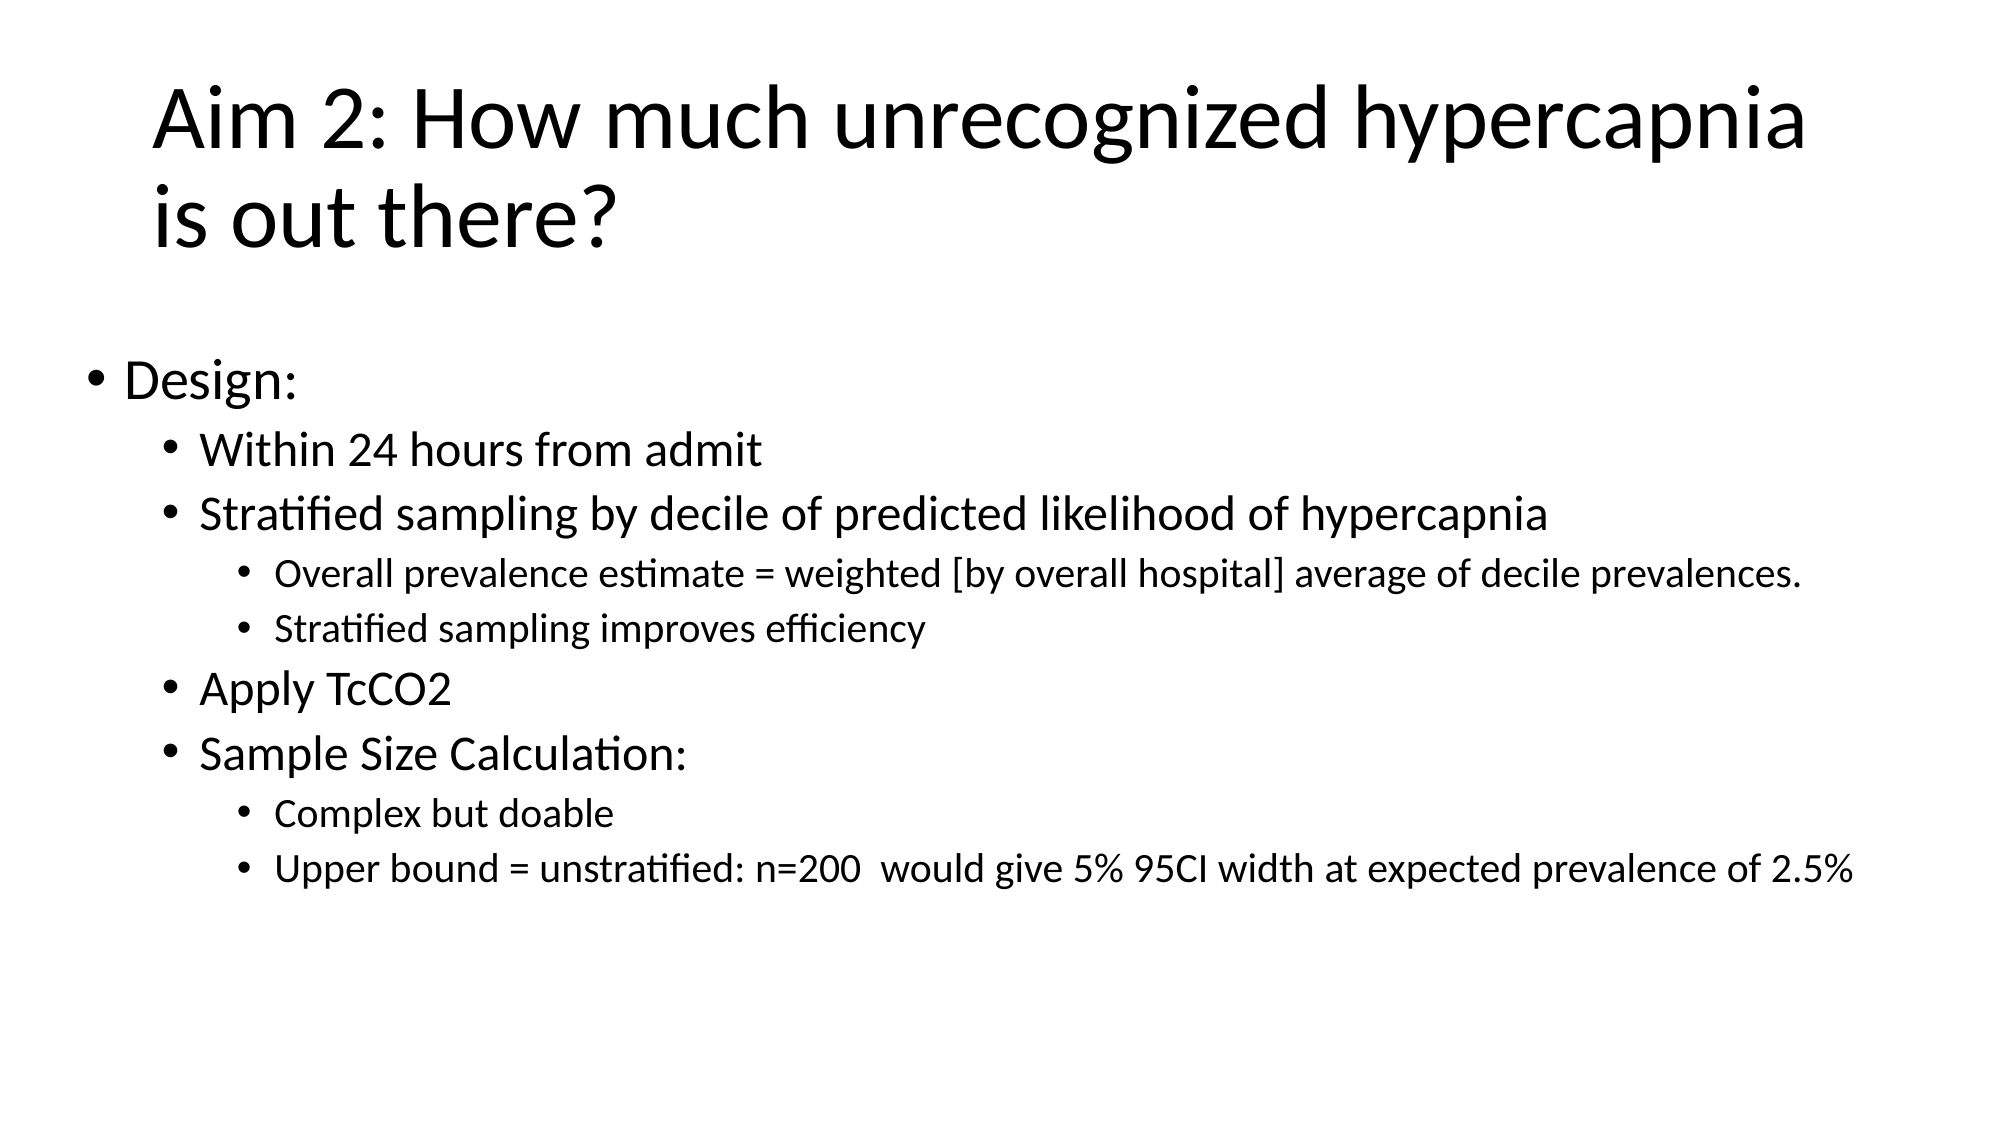

# Aim 2: How much unrecognized hypercapnia is out there?
Design:
Within 24 hours from admit
Stratified sampling by decile of predicted likelihood of hypercapnia
Overall prevalence estimate = weighted [by overall hospital] average of decile prevalences.
Stratified sampling improves efficiency
Apply TcCO2
Sample Size Calculation:
Complex but doable
Upper bound = unstratified: n=200  would give 5% 95CI width at expected prevalence of 2.5%